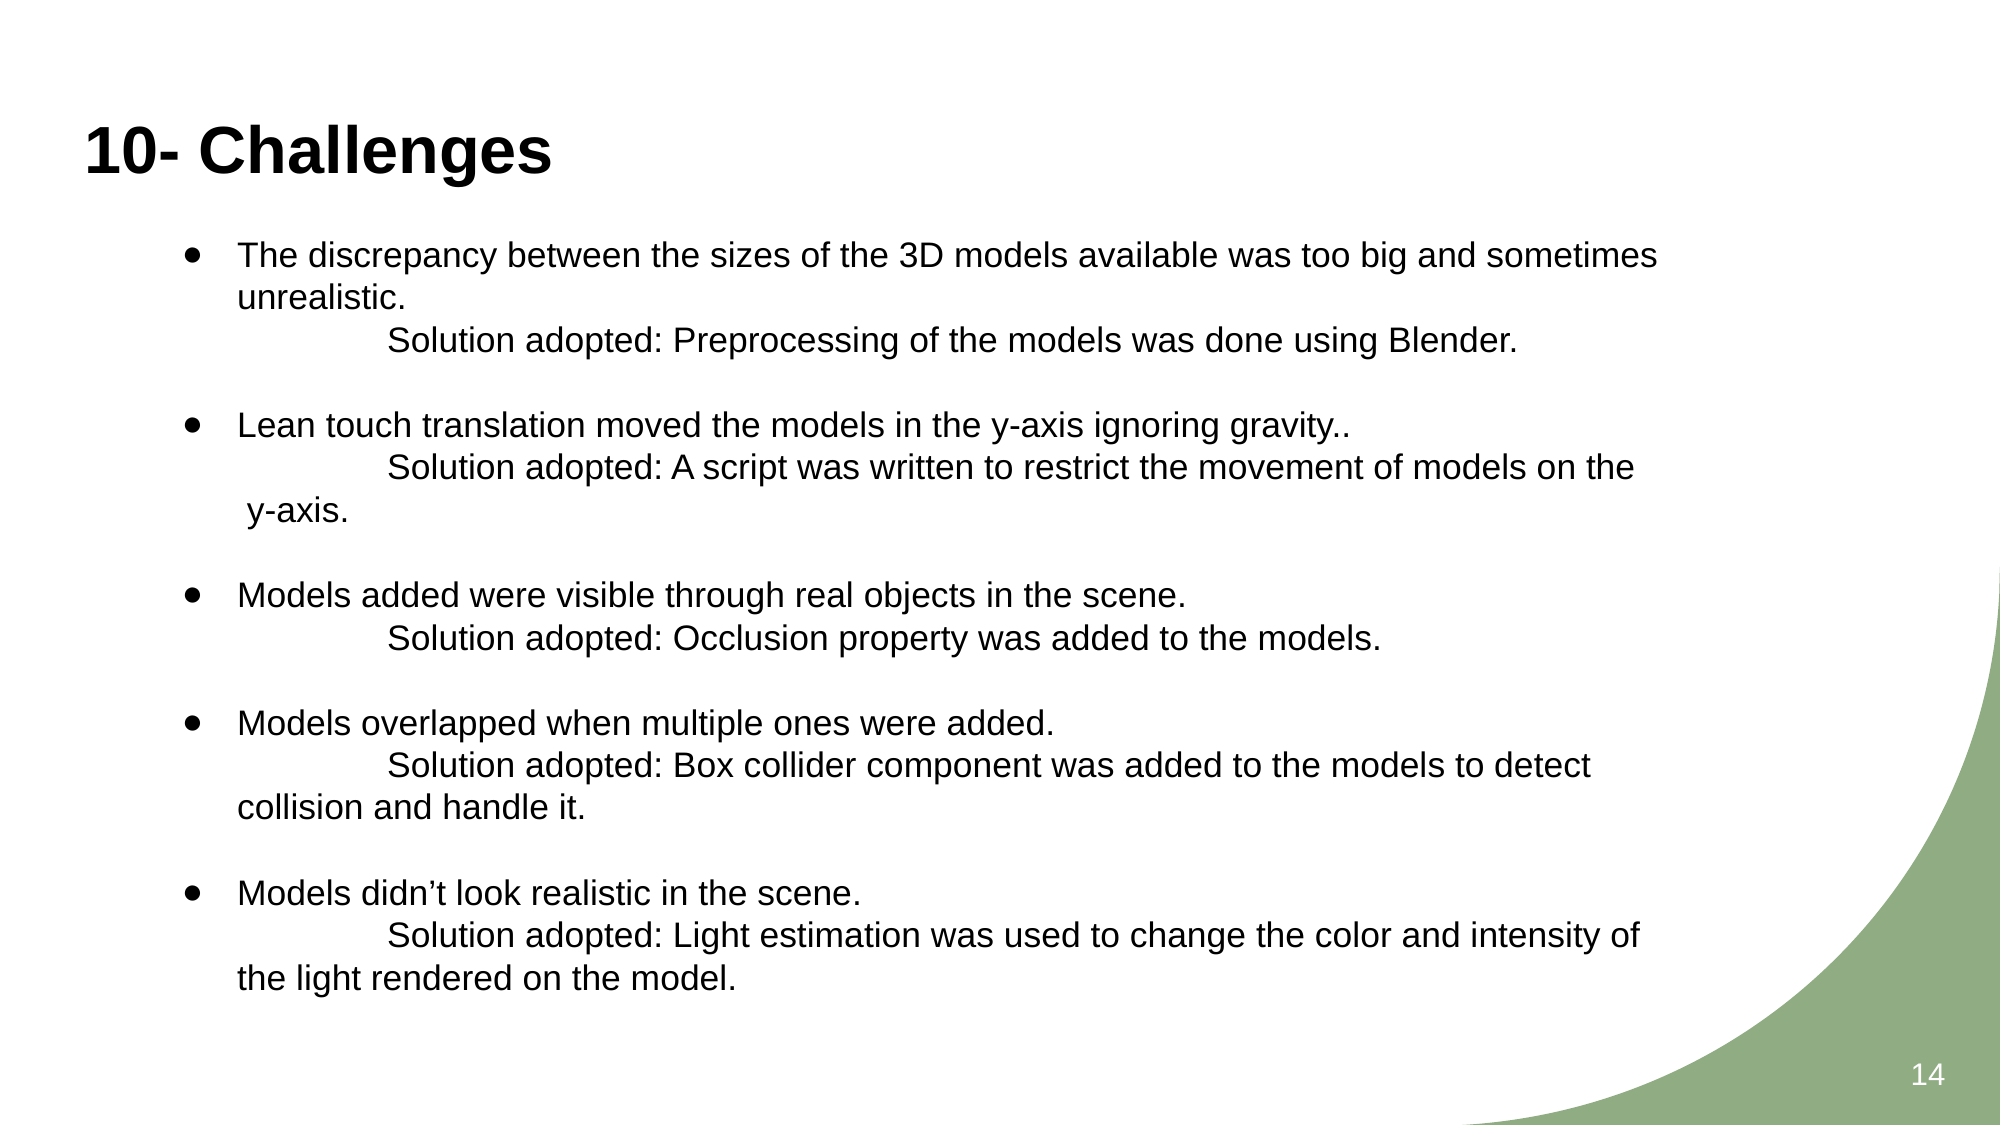

# 10- Challenges
The discrepancy between the sizes of the 3D models available was too big and sometimes unrealistic.
	Solution adopted: Preprocessing of the models was done using Blender.
Lean touch translation moved the models in the y-axis ignoring gravity..
	Solution adopted: A script was written to restrict the movement of models on the       y-axis.

Models added were visible through real objects in the scene.
	Solution adopted: Occlusion property was added to the models.

Models overlapped when multiple ones were added.
	Solution adopted: Box collider component was added to the models to detect collision and handle it.

Models didn’t look realistic in the scene.
	Solution adopted: Light estimation was used to change the color and intensity of     the light rendered on the model.

14